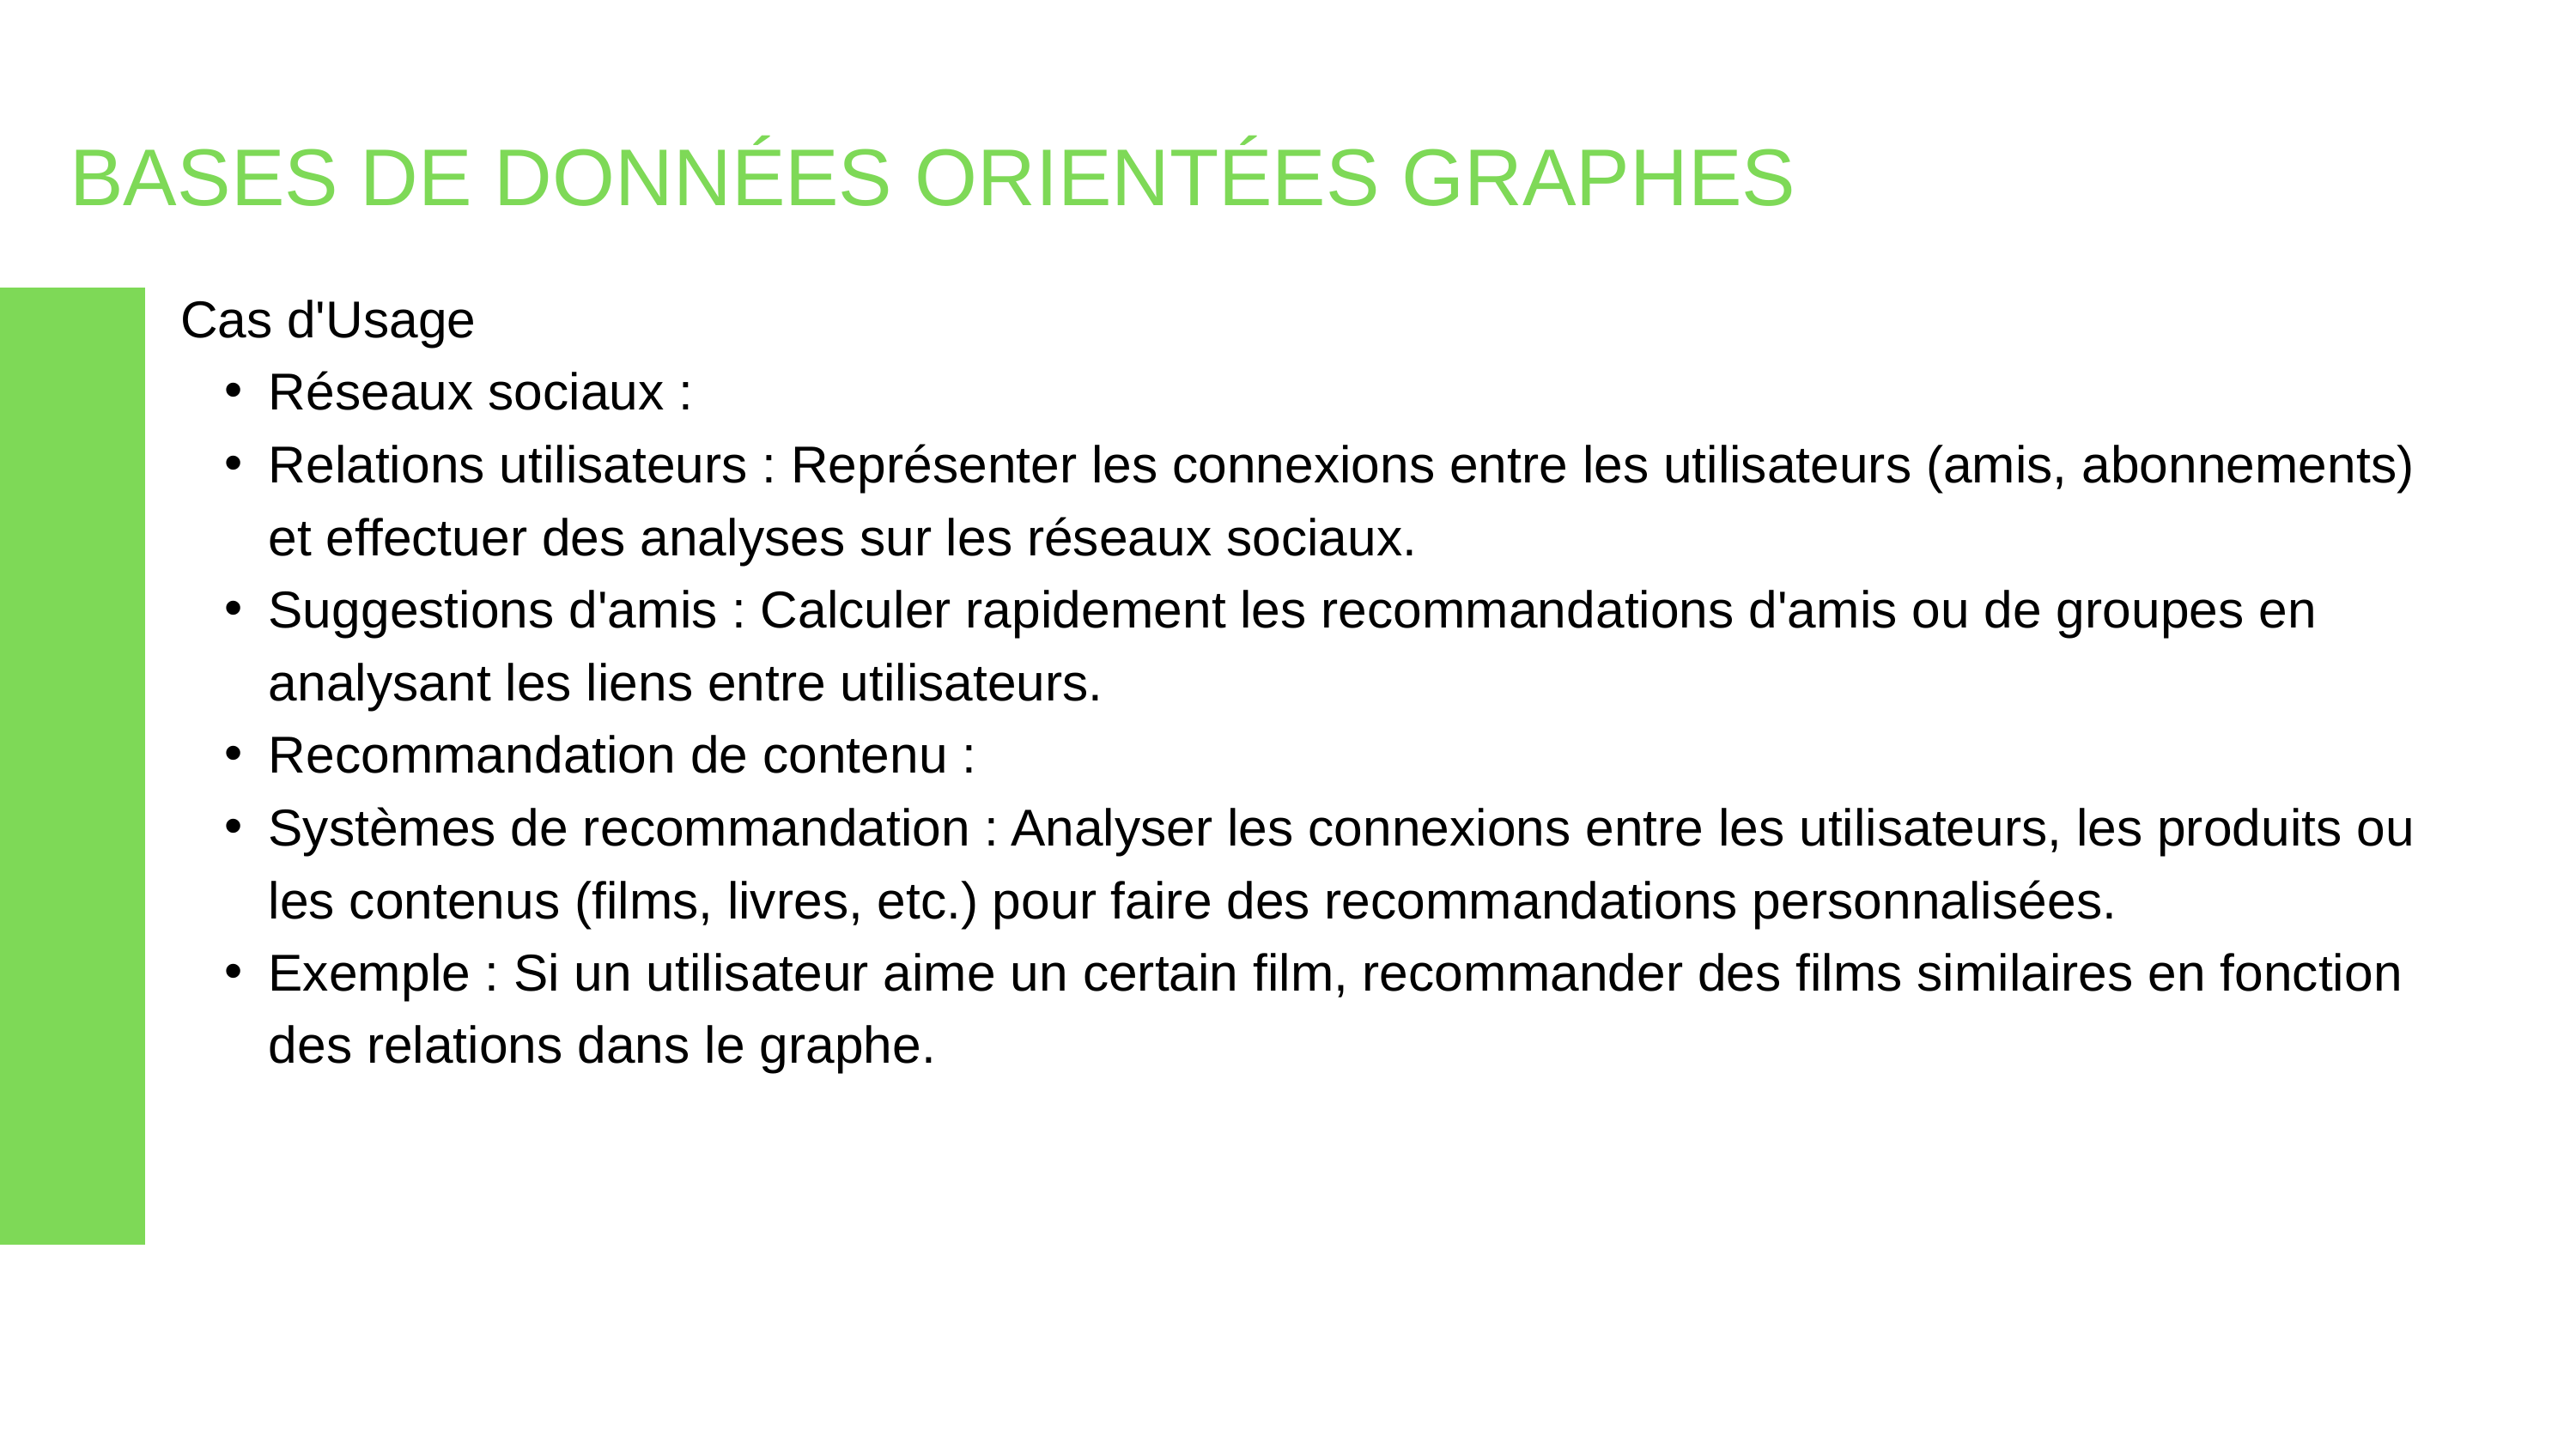

BASES DE DONNÉES ORIENTÉES GRAPHES

Cas d'Usage
Réseaux sociaux :
Relations utilisateurs : Représenter les connexions entre les utilisateurs (amis, abonnements) et effectuer des analyses sur les réseaux sociaux.
Suggestions d'amis : Calculer rapidement les recommandations d'amis ou de groupes en analysant les liens entre utilisateurs.
Recommandation de contenu :
Systèmes de recommandation : Analyser les connexions entre les utilisateurs, les produits ou les contenus (films, livres, etc.) pour faire des recommandations personnalisées.
Exemple : Si un utilisateur aime un certain film, recommander des films similaires en fonction des relations dans le graphe.